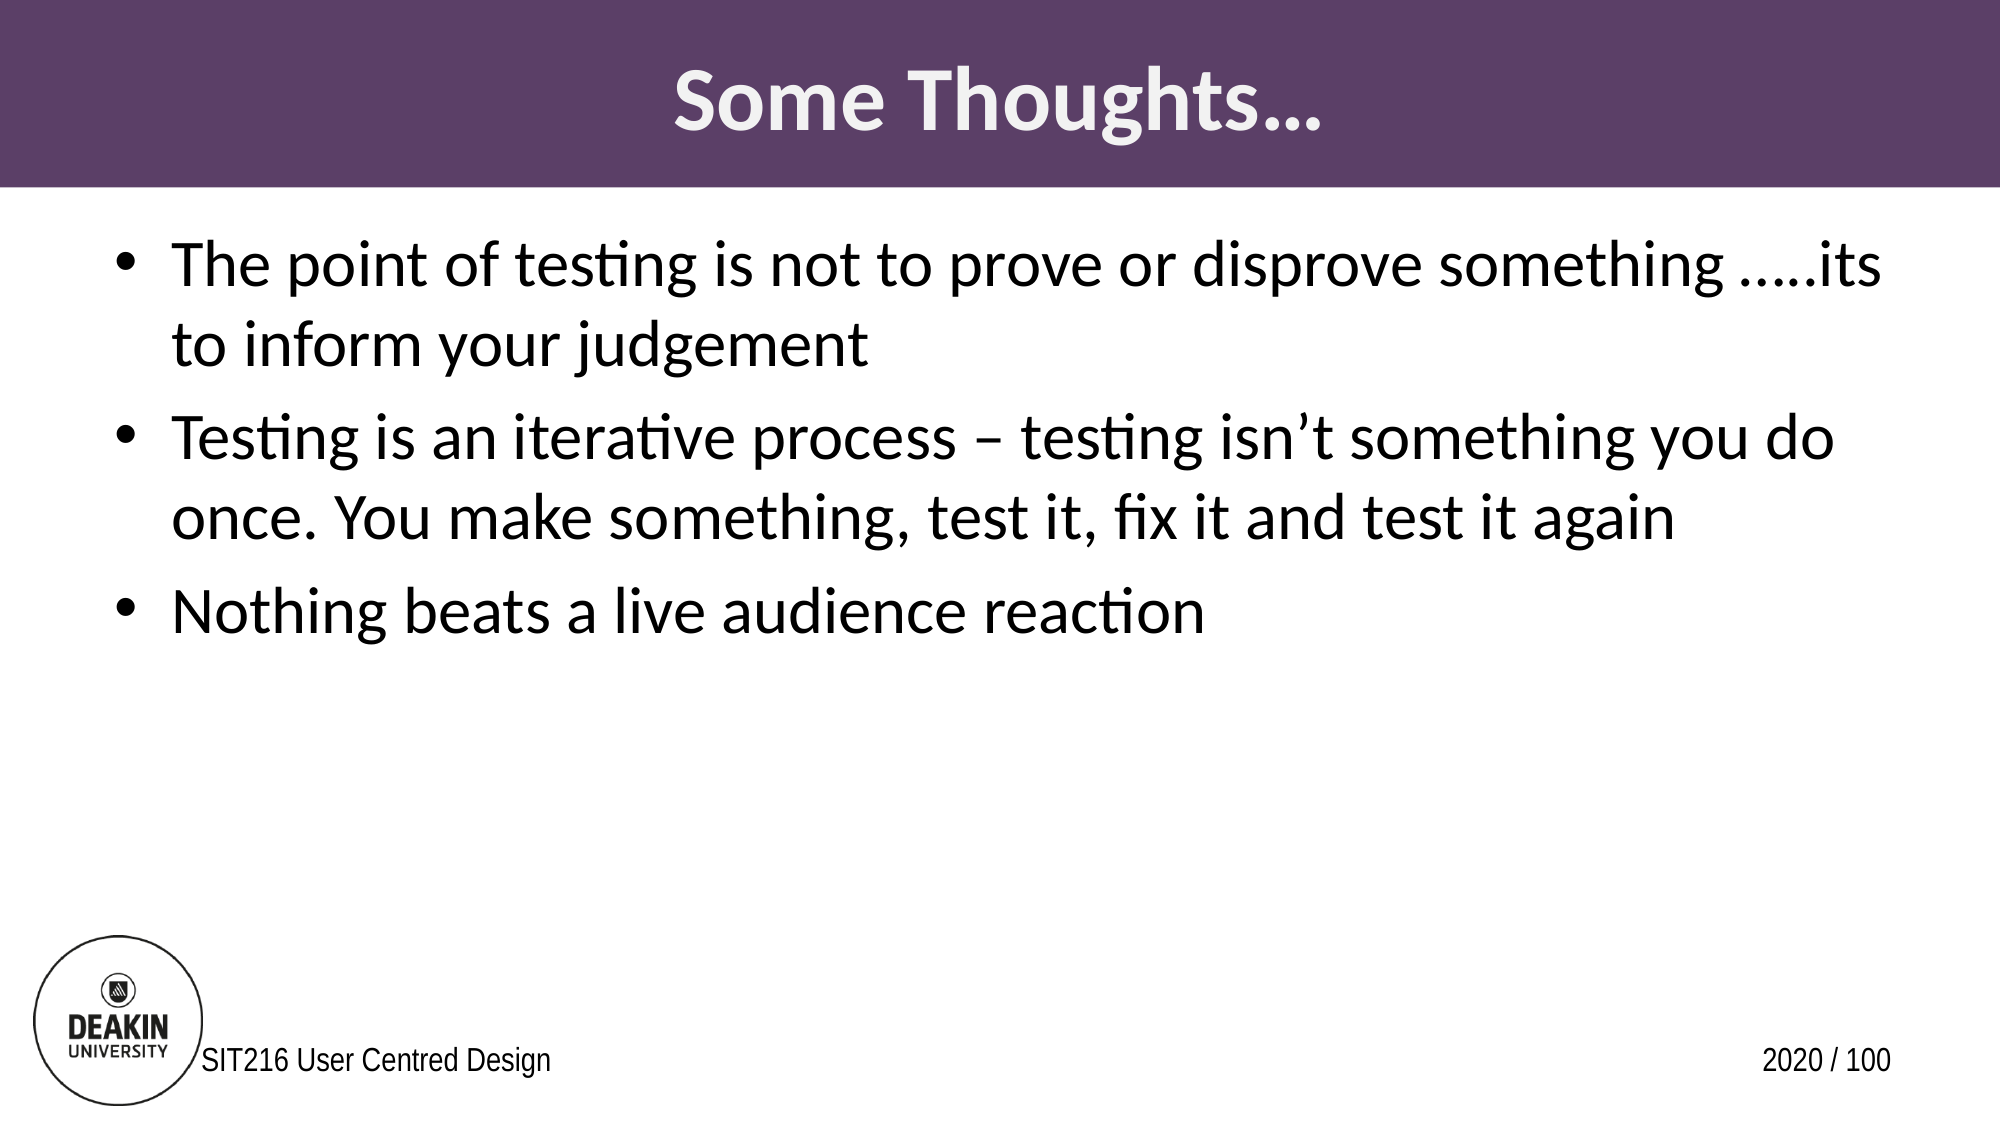

# Some Thoughts…
The point of testing is not to prove or disprove something …..its to inform your judgement
Testing is an iterative process – testing isn’t something you do once. You make something, test it, fix it and test it again
Nothing beats a live audience reaction